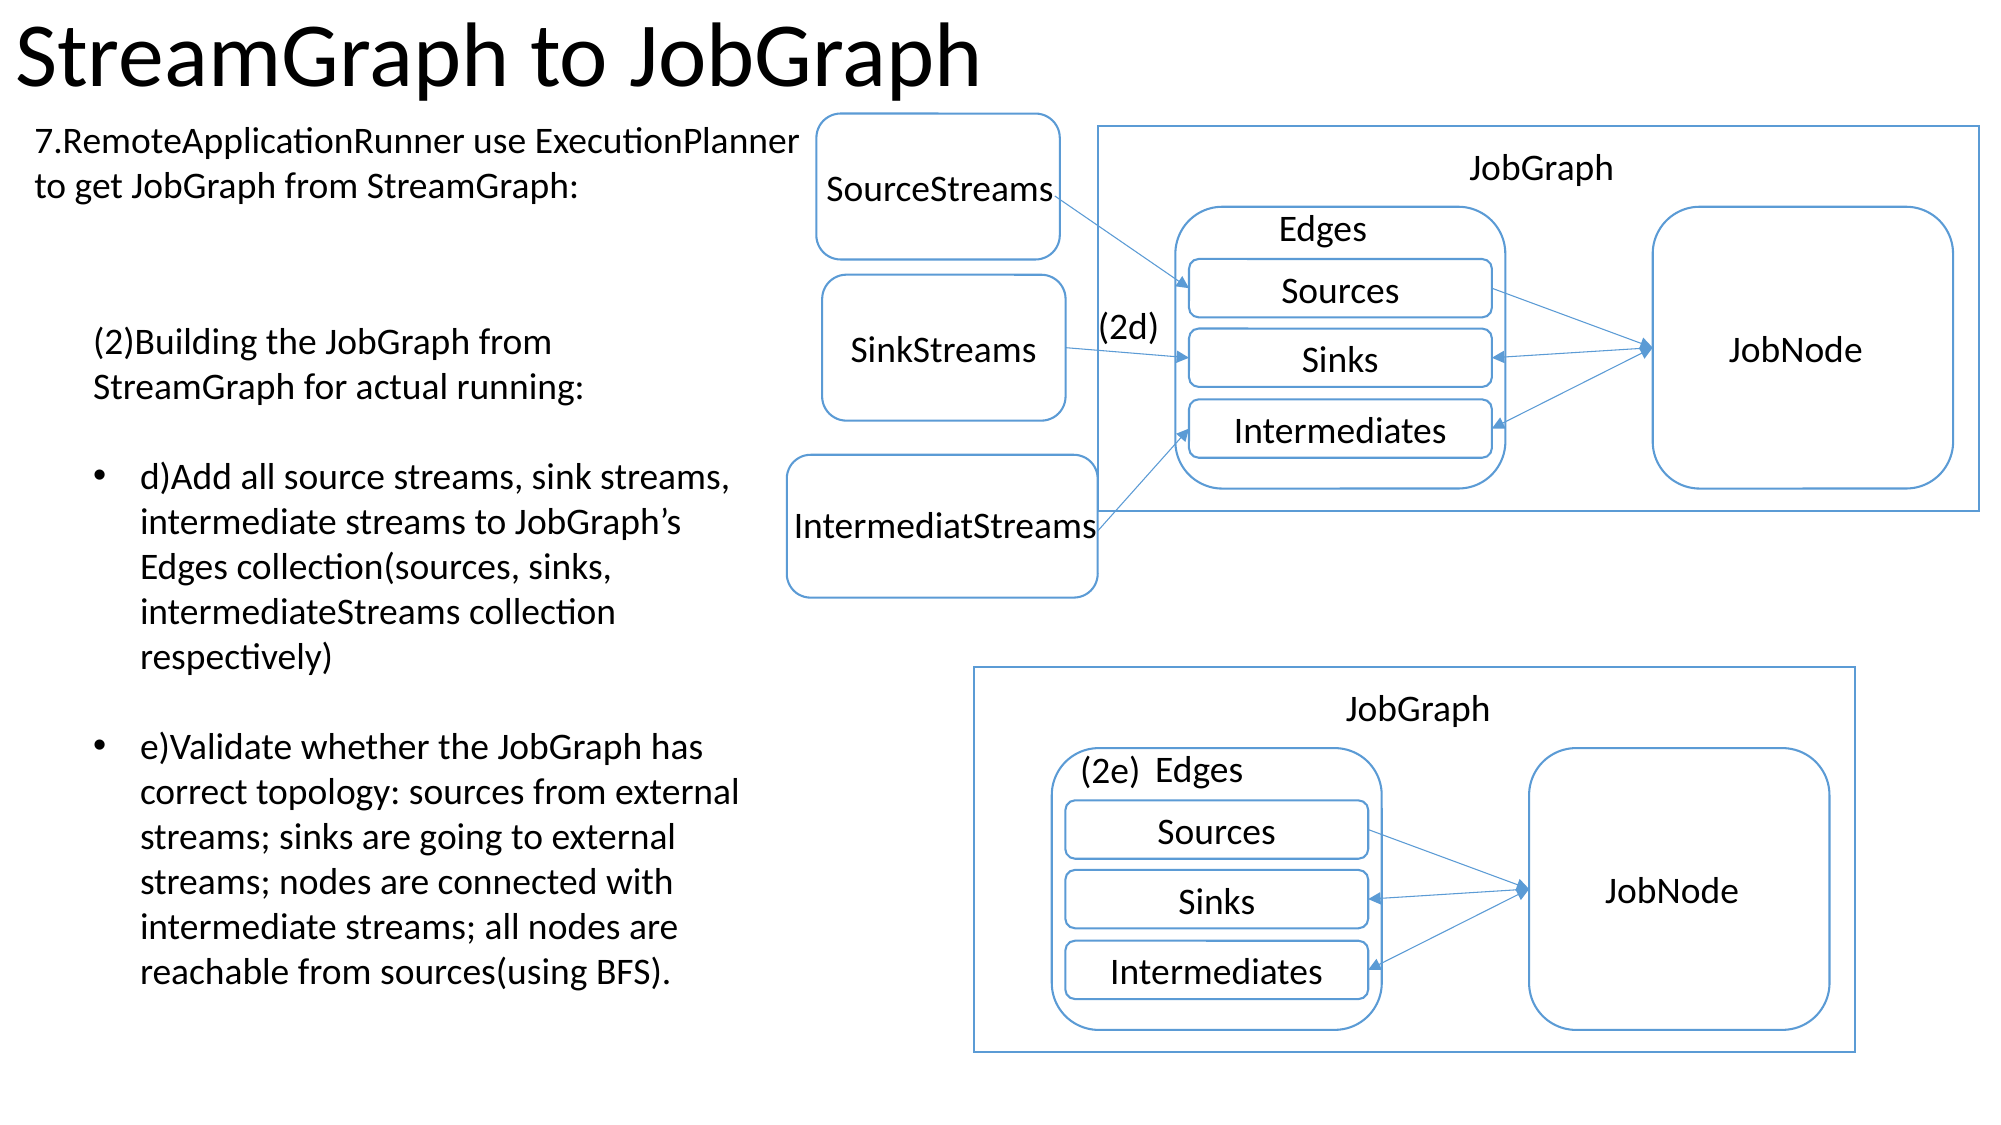

# StreamGraph to JobGraph
7.RemoteApplicationRunner use ExecutionPlanner to get JobGraph from StreamGraph:

JobGraph
SourceStreams
Edges

Sources

(2d)
(2)Building the JobGraph from StreamGraph for actual running:

d)Add all source streams, sink streams, intermediate streams to JobGraph’s Edges collection(sources, sinks, intermediateStreams collection respectively)

e)Validate whether the JobGraph has correct topology: sources from external streams; sinks are going to external streams; nodes are connected with intermediate streams; all nodes are reachable from sources(using BFS).
JobNode
SinkStreams
Sinks
Intermediates

IntermediatStreams

JobGraph
Edges
(2e)

Sources
JobNode
Sinks
Intermediates